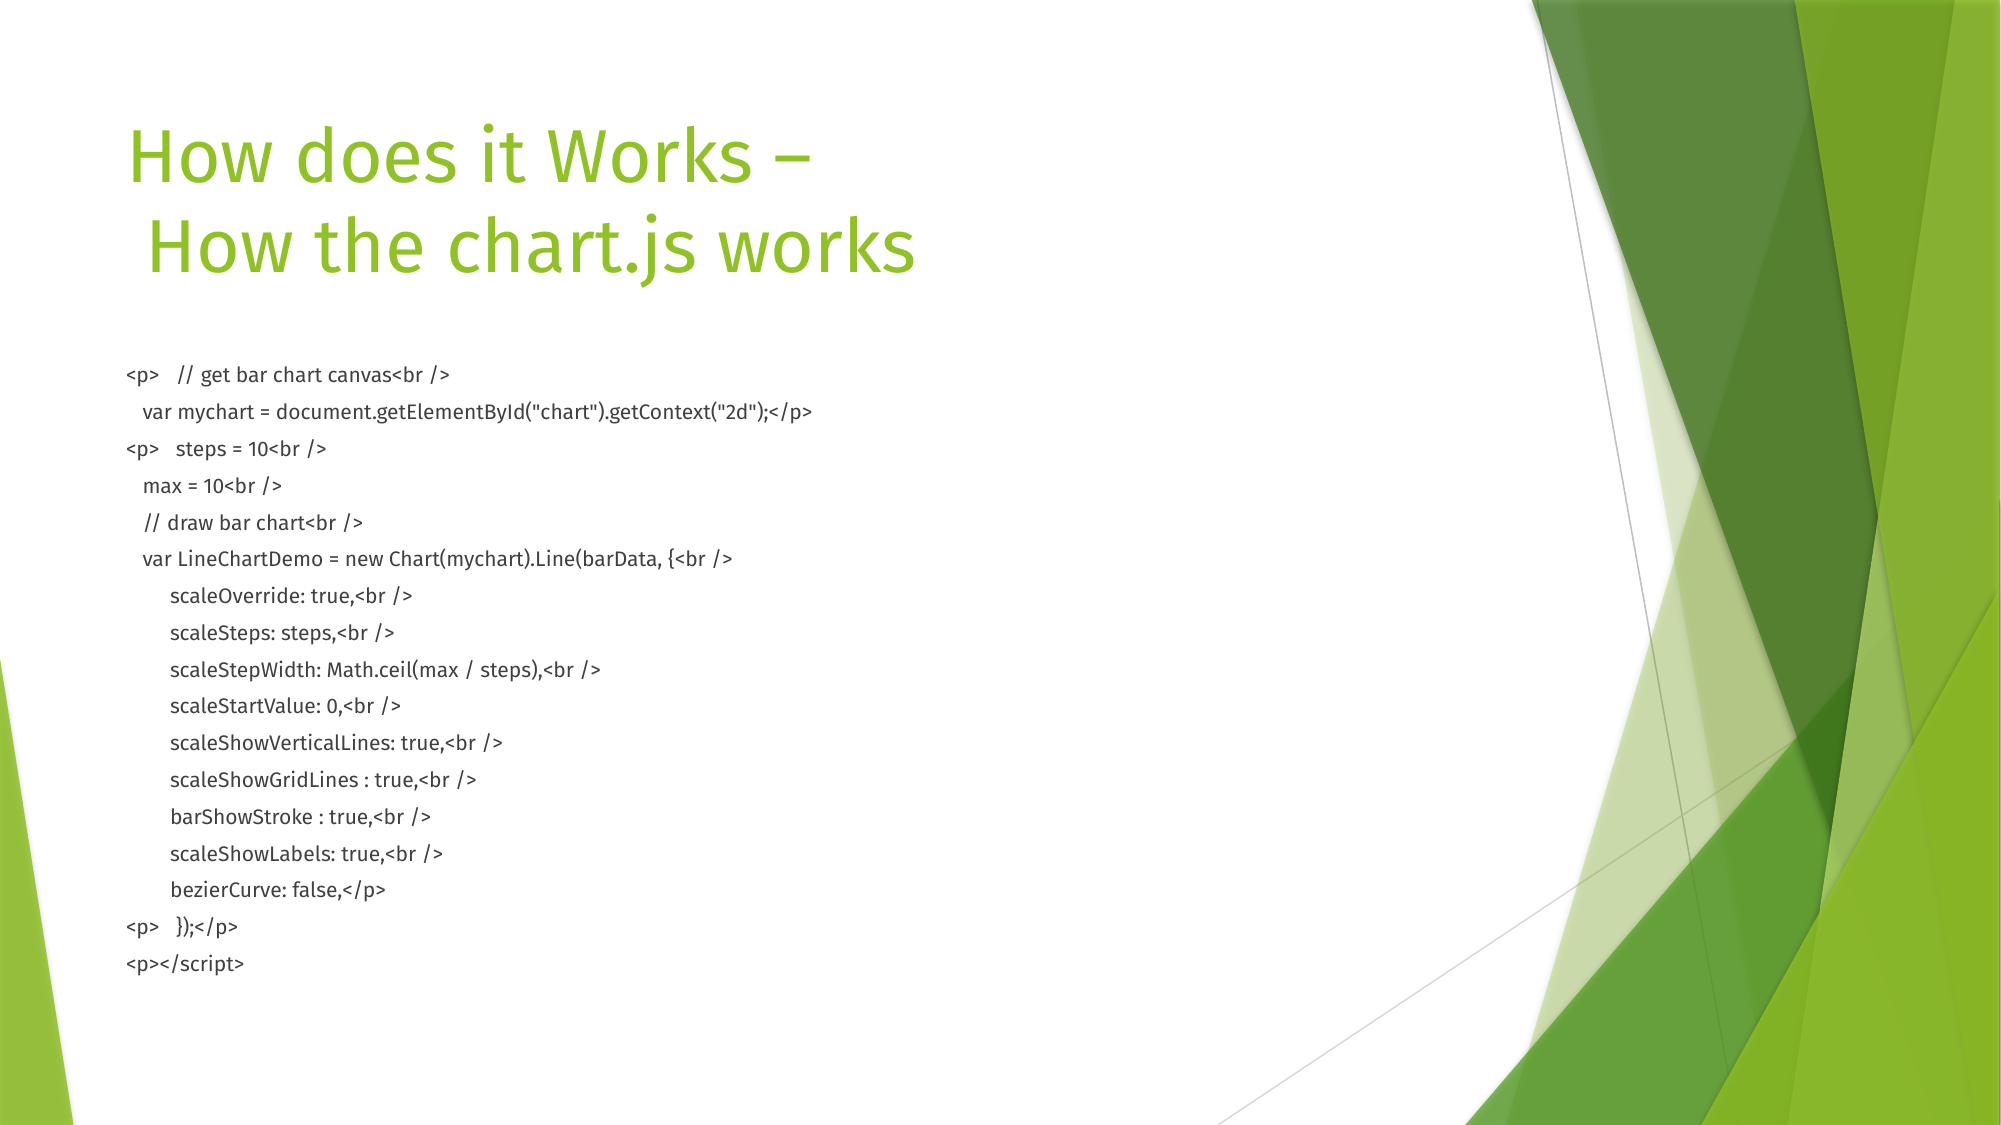

# How does it Works – How the chart.js works
<p>   // get bar chart canvas<br />
   var mychart = document.getElementById("chart").getContext("2d");</p>
<p>   steps = 10<br />
   max = 10<br />
   // draw bar chart<br />
   var LineChartDemo = new Chart(mychart).Line(barData, {<br />
        scaleOverride: true,<br />
        scaleSteps: steps,<br />
        scaleStepWidth: Math.ceil(max / steps),<br />
        scaleStartValue: 0,<br />
        scaleShowVerticalLines: true,<br />
        scaleShowGridLines : true,<br />
        barShowStroke : true,<br />
        scaleShowLabels: true,<br />
        bezierCurve: false,</p>
<p>   });</p>
<p></script>